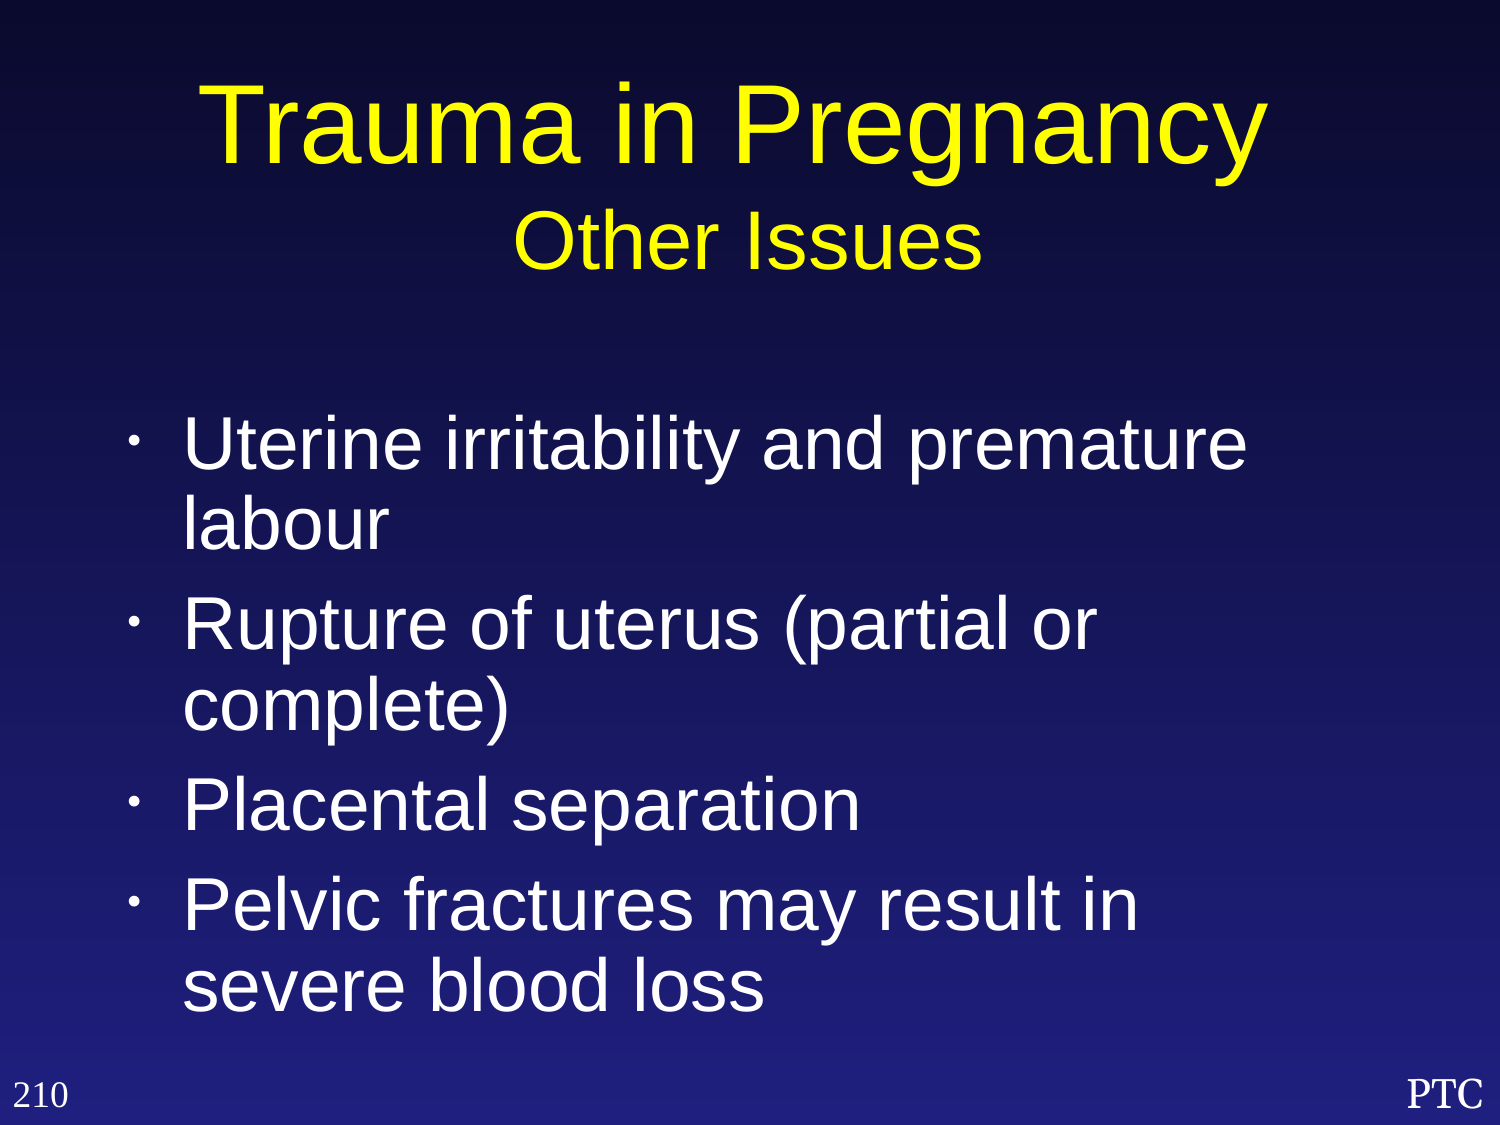

Trauma in Pregnancy
Other Issues
Uterine irritability and premature labour
Rupture of uterus (partial or complete)
Placental separation
Pelvic fractures may result in severe blood loss

210